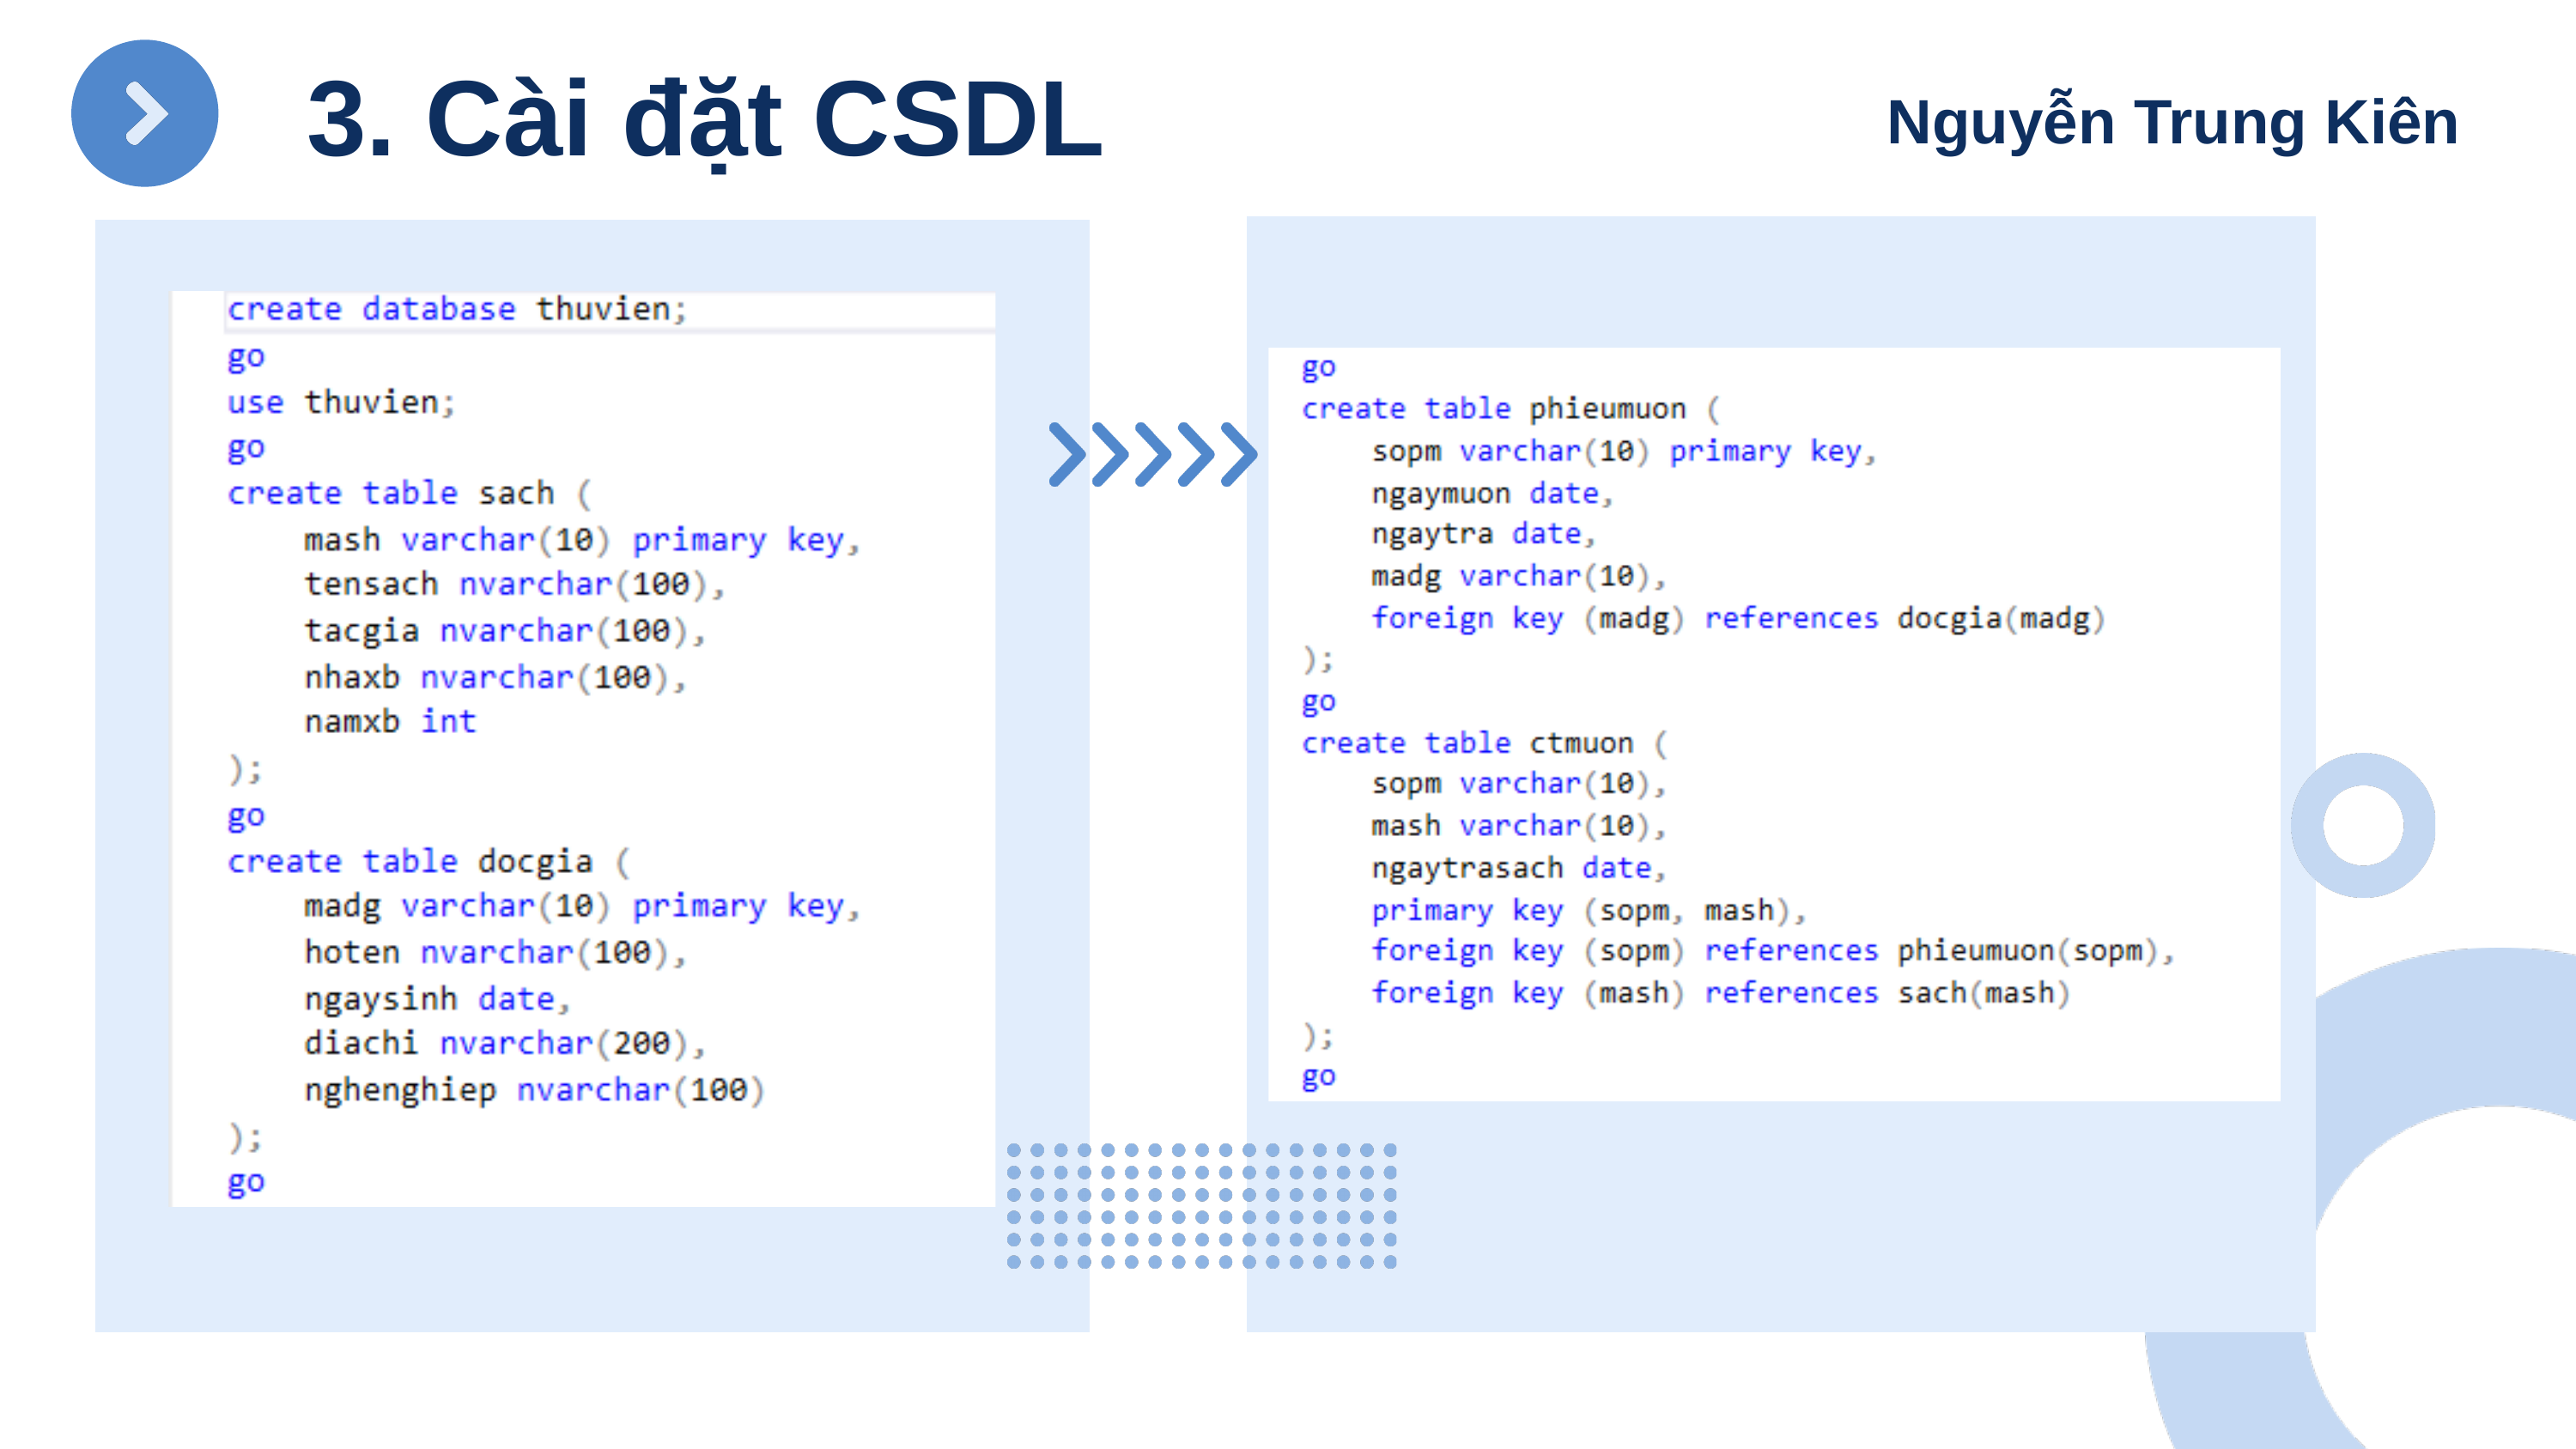

3. Cài đặt CSDL
Nguyễn Trung Kiên